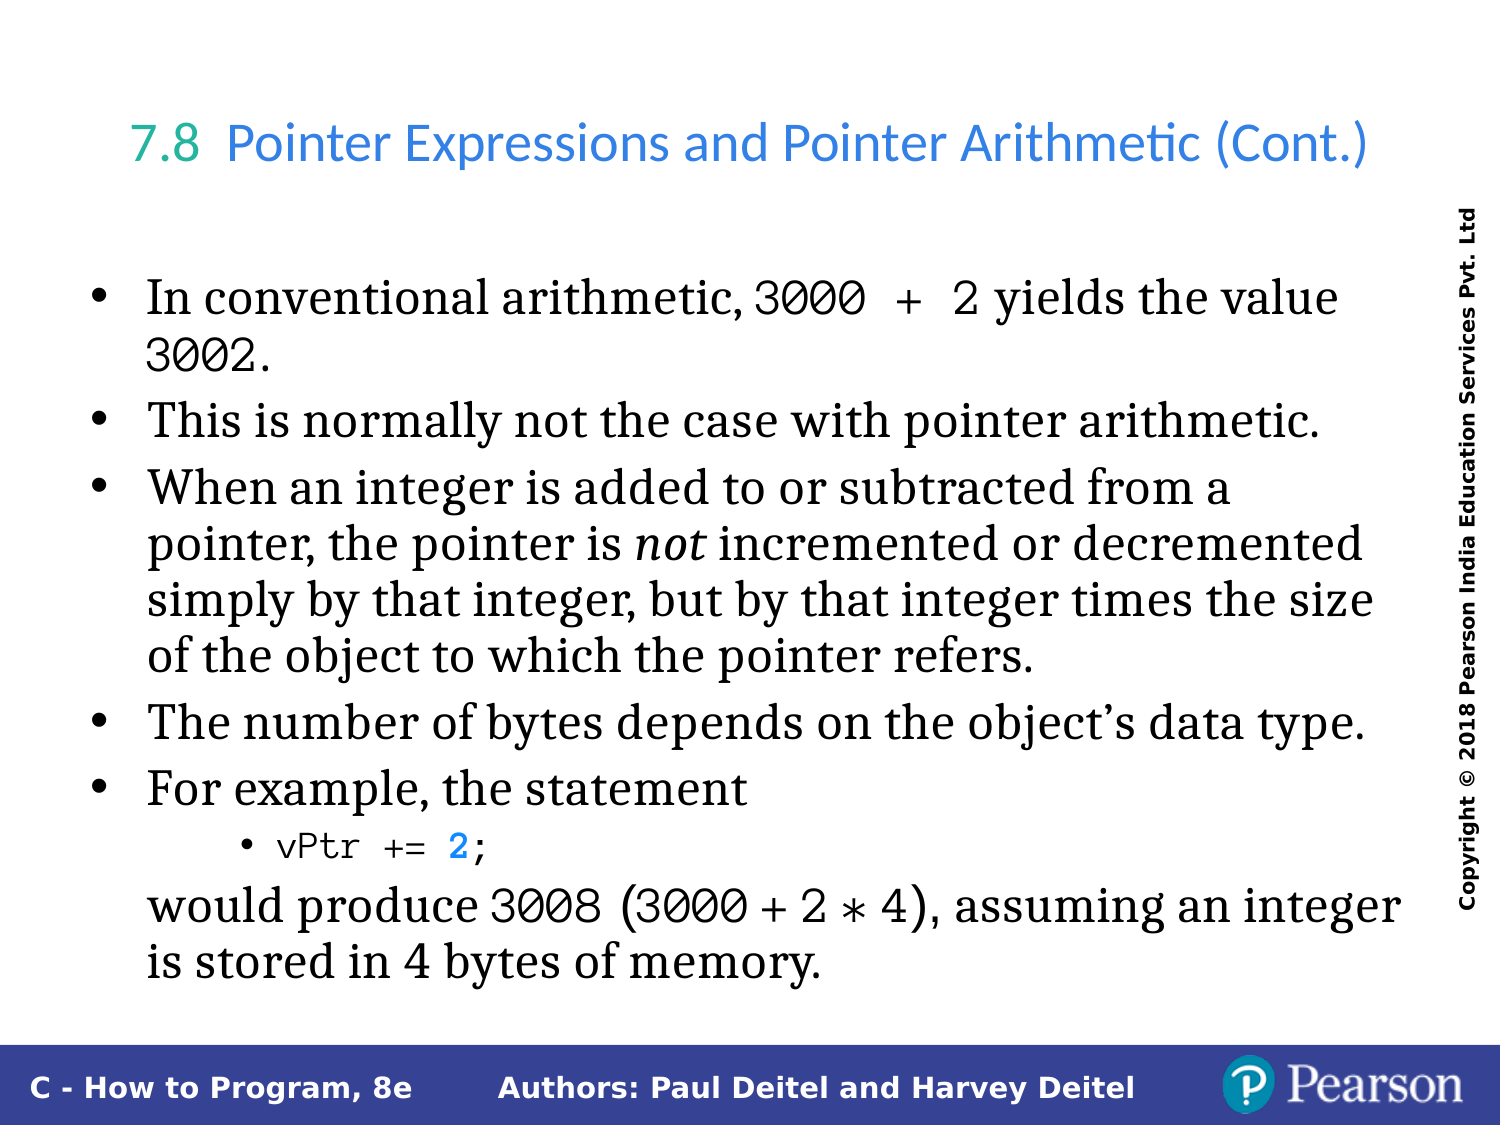

# 7.8  Pointer Expressions and Pointer Arithmetic (Cont.)
In conventional arithmetic, 3000 + 2 yields the value 3002.
This is normally not the case with pointer arithmetic.
When an integer is added to or subtracted from a pointer, the pointer is not incremented or decremented simply by that integer, but by that integer times the size of the object to which the pointer refers.
The number of bytes depends on the object’s data type.
For example, the statement
vPtr += 2;
	would produce 3008 (3000 + 2 * 4), assuming an integer is stored in 4 bytes of memory.